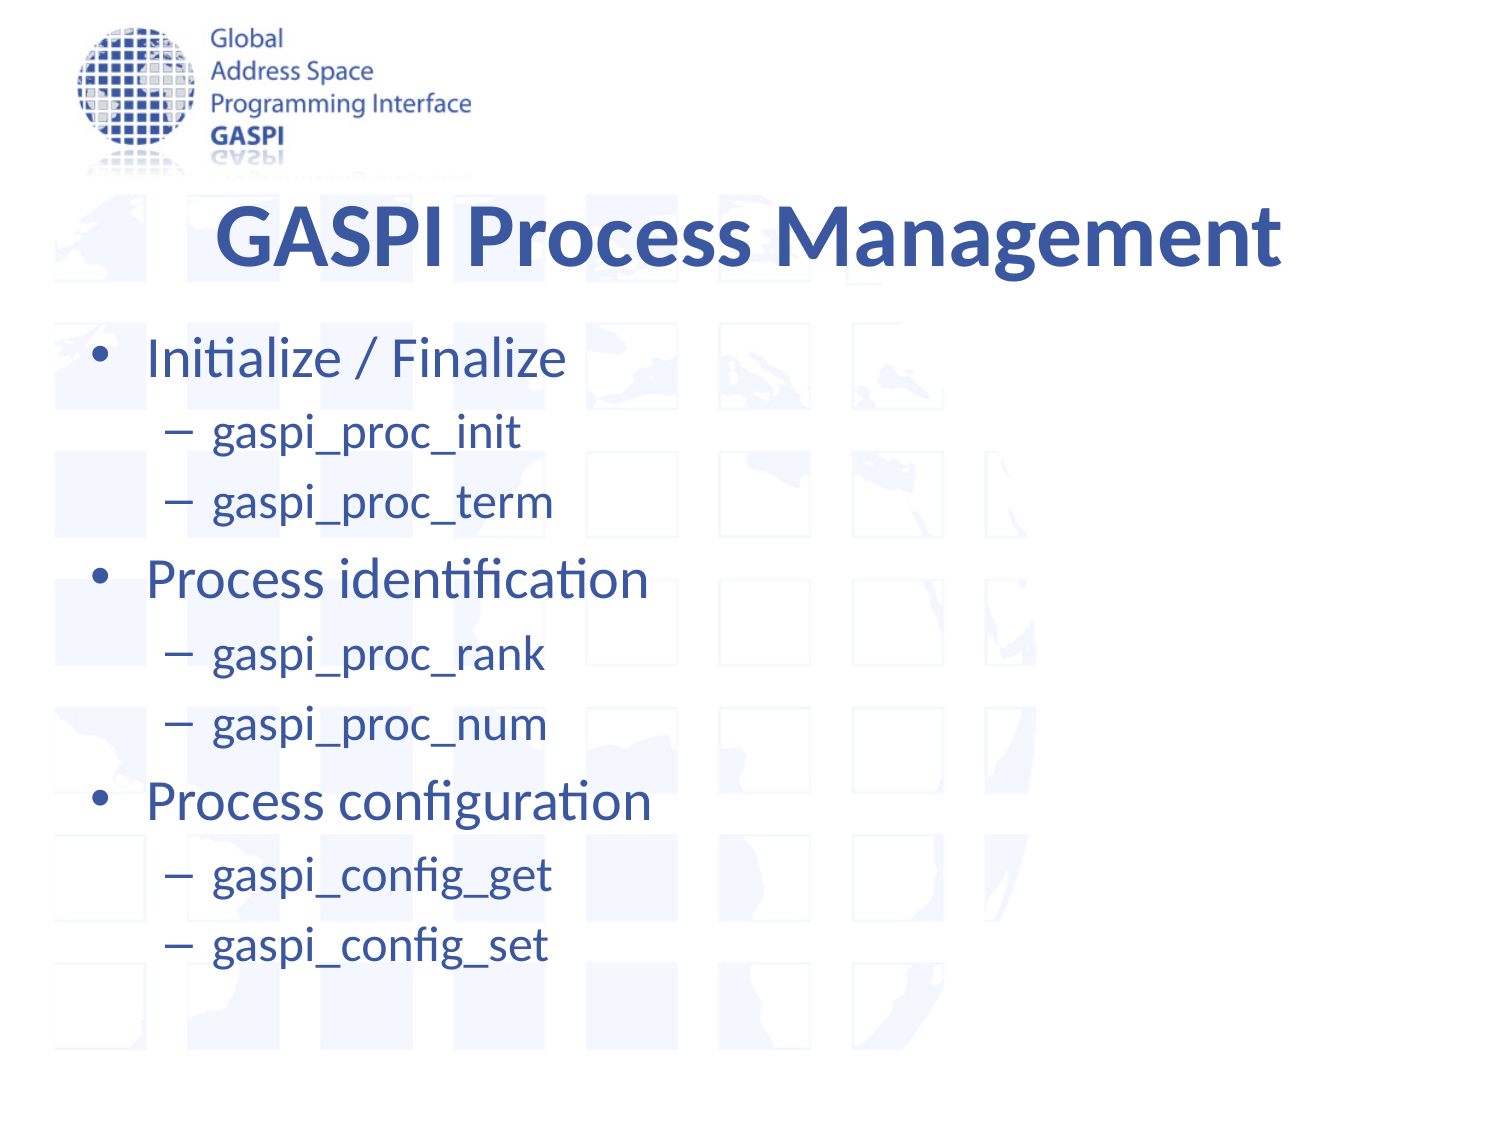

# GASPI Process Management
Initialize / Finalize
gaspi_proc_init
gaspi_proc_term
Process identification
gaspi_proc_rank
gaspi_proc_num
Process configuration
gaspi_config_get
gaspi_config_set